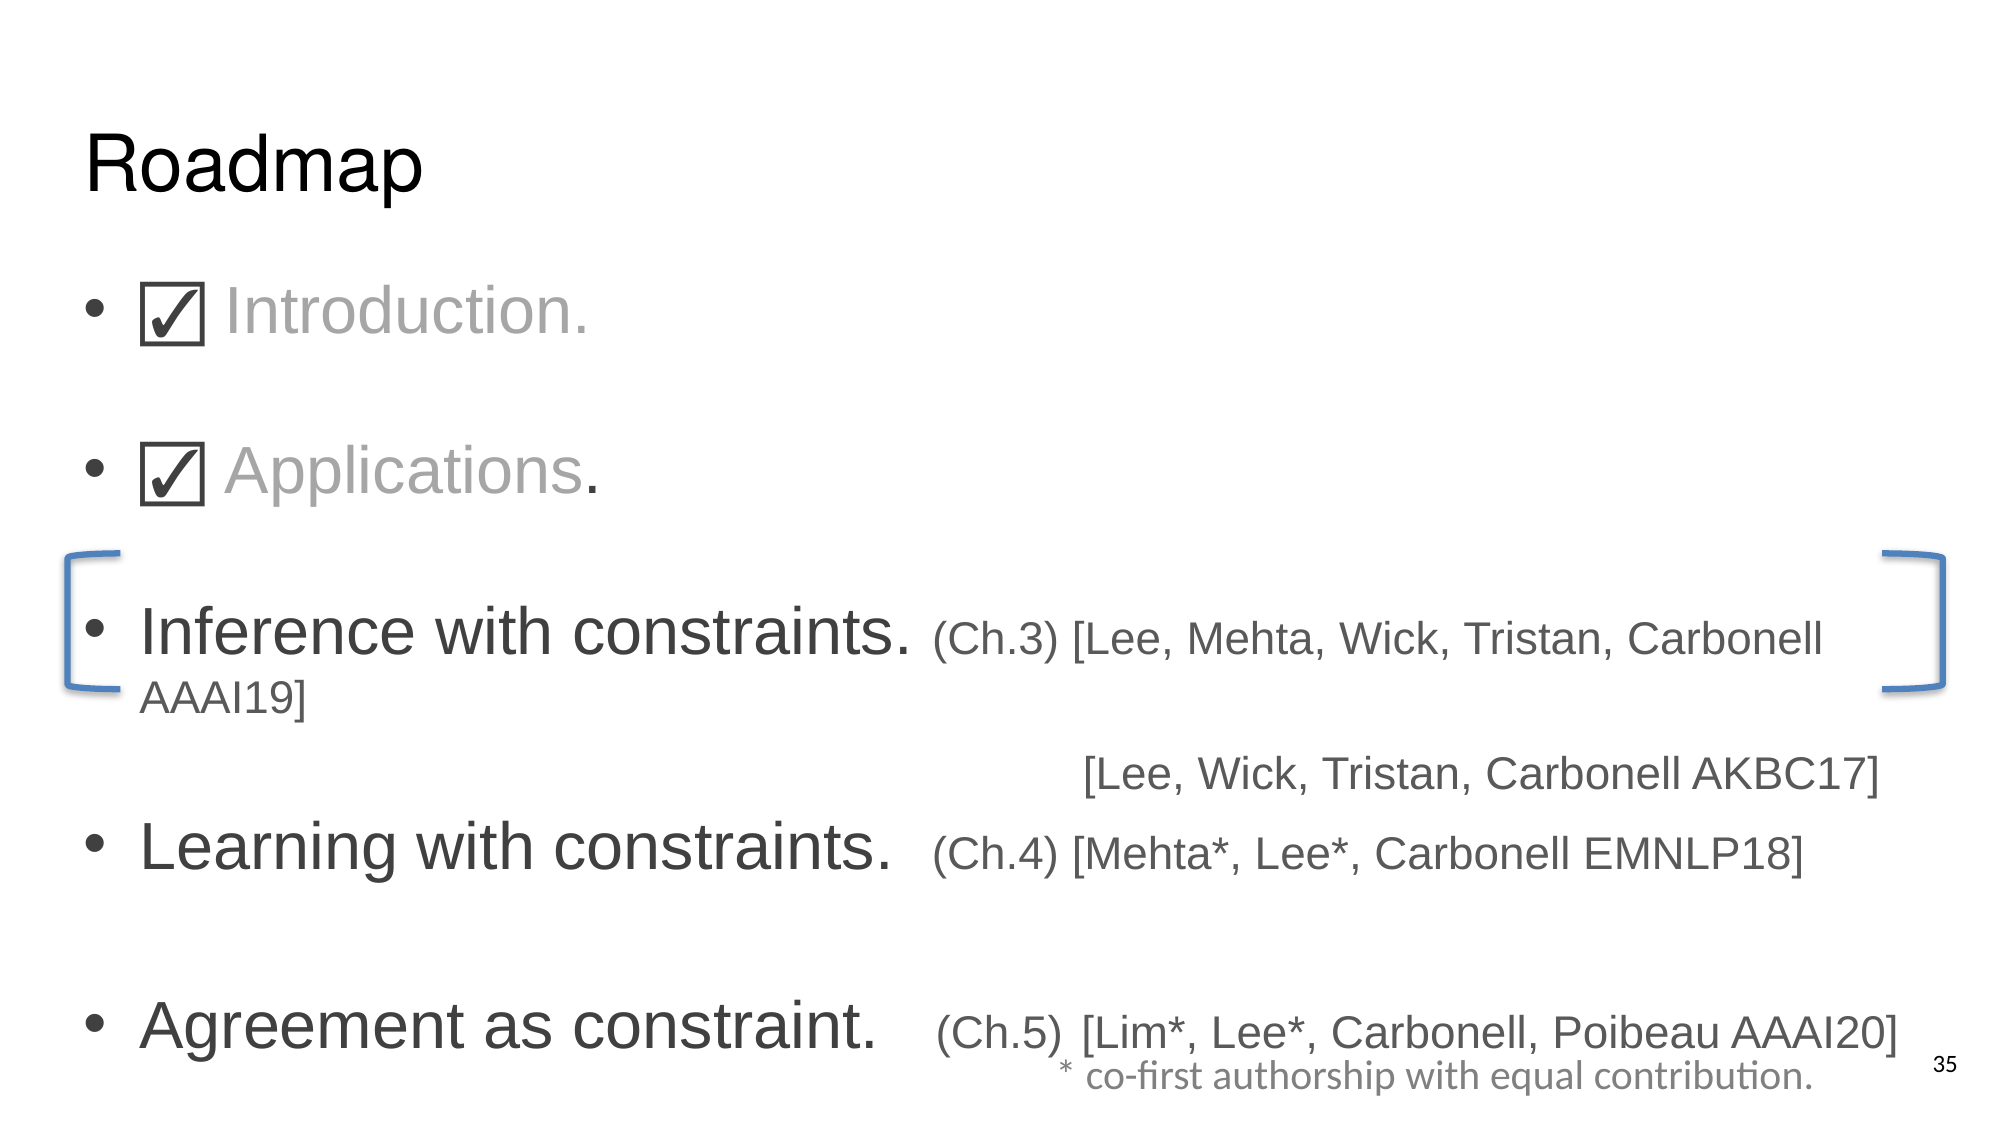

# Roadmap
☑ Introduction.

☑ Applications.

Inference with constraints. (Ch.3) [Lee, Mehta, Wick, Tristan, Carbonell AAAI19]
                                                   [Lee, Wick, Tristan, Carbonell AKBC17]
Learning with constraints.  (Ch.4) [Mehta*, Lee*, Carbonell EMNLP18]

Agreement as constraint.   (Ch.5) [Lim*, Lee*, Carbonell, Poibeau AAAI20]

35
* co-first authorship with equal contribution.